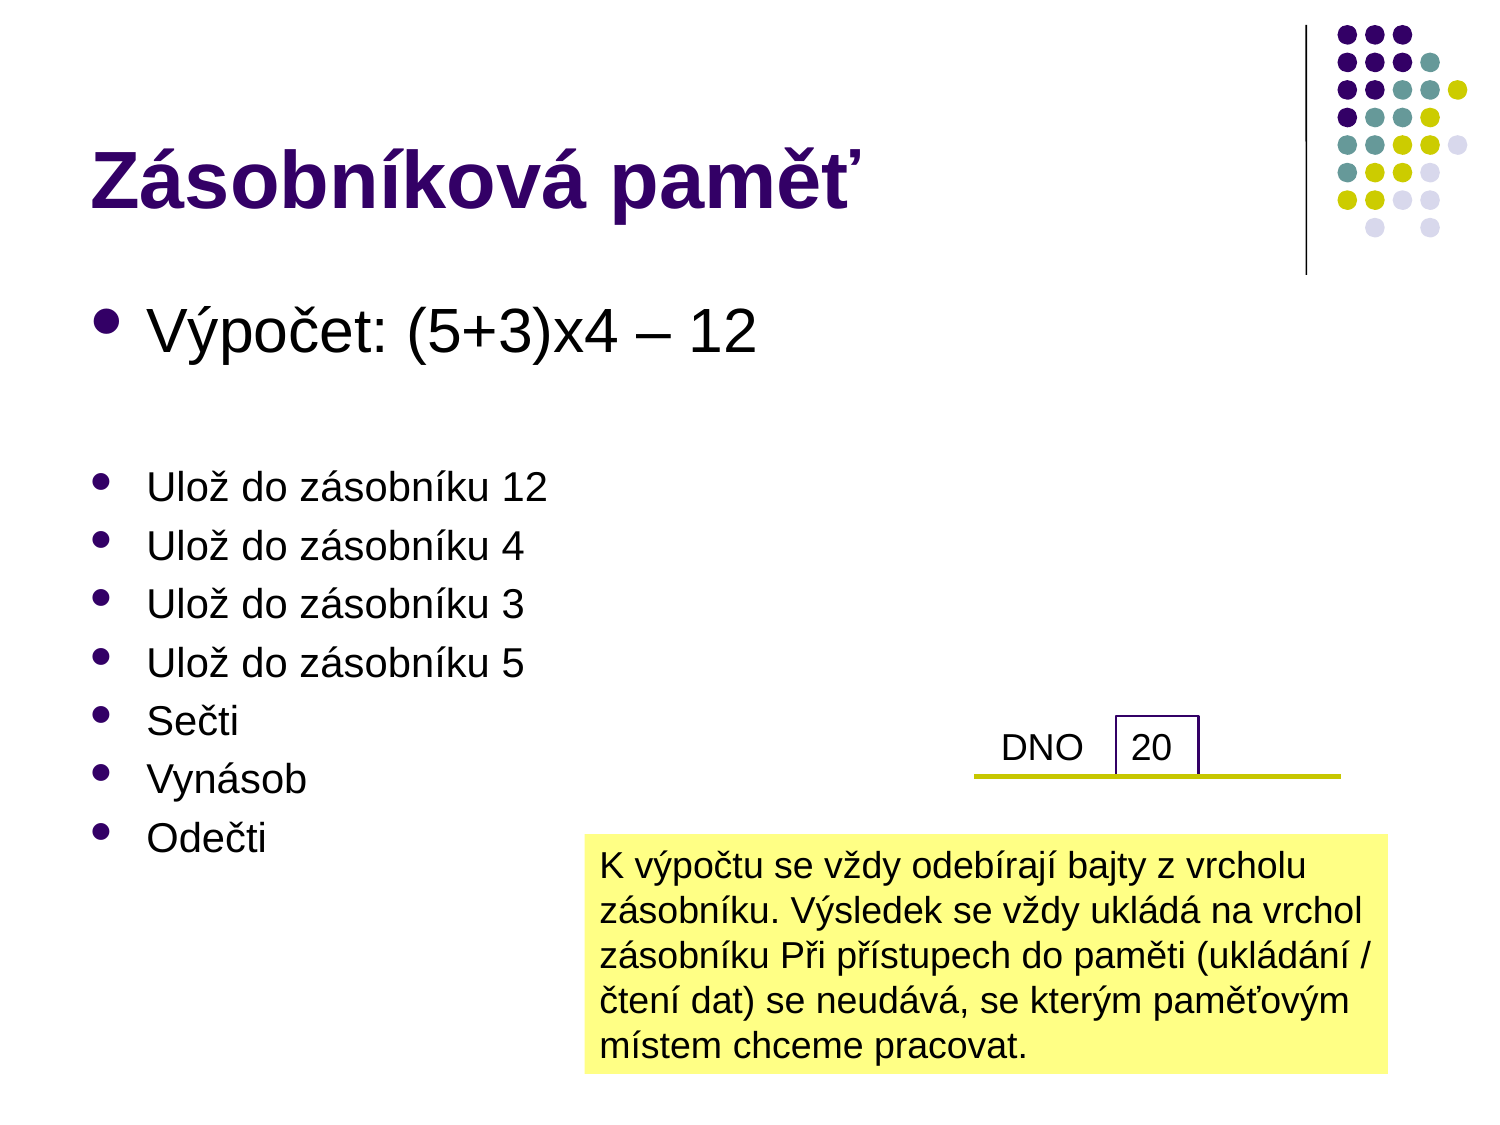

# Zásobníková paměť
Výpočet: (5+3)x4 – 12

Ulož do zásobníku 12
Ulož do zásobníku 4
Ulož do zásobníku 3
Ulož do zásobníku 5
Sečti
Vynásob
Odečti
DNO
20
K výpočtu se vždy odebírají bajty z vrcholu zásobníku. Výsledek se vždy ukládá na vrchol zásobníku Při přístupech do paměti (ukládání / čtení dat) se neudává, se kterým paměťovým místem chceme pracovat.